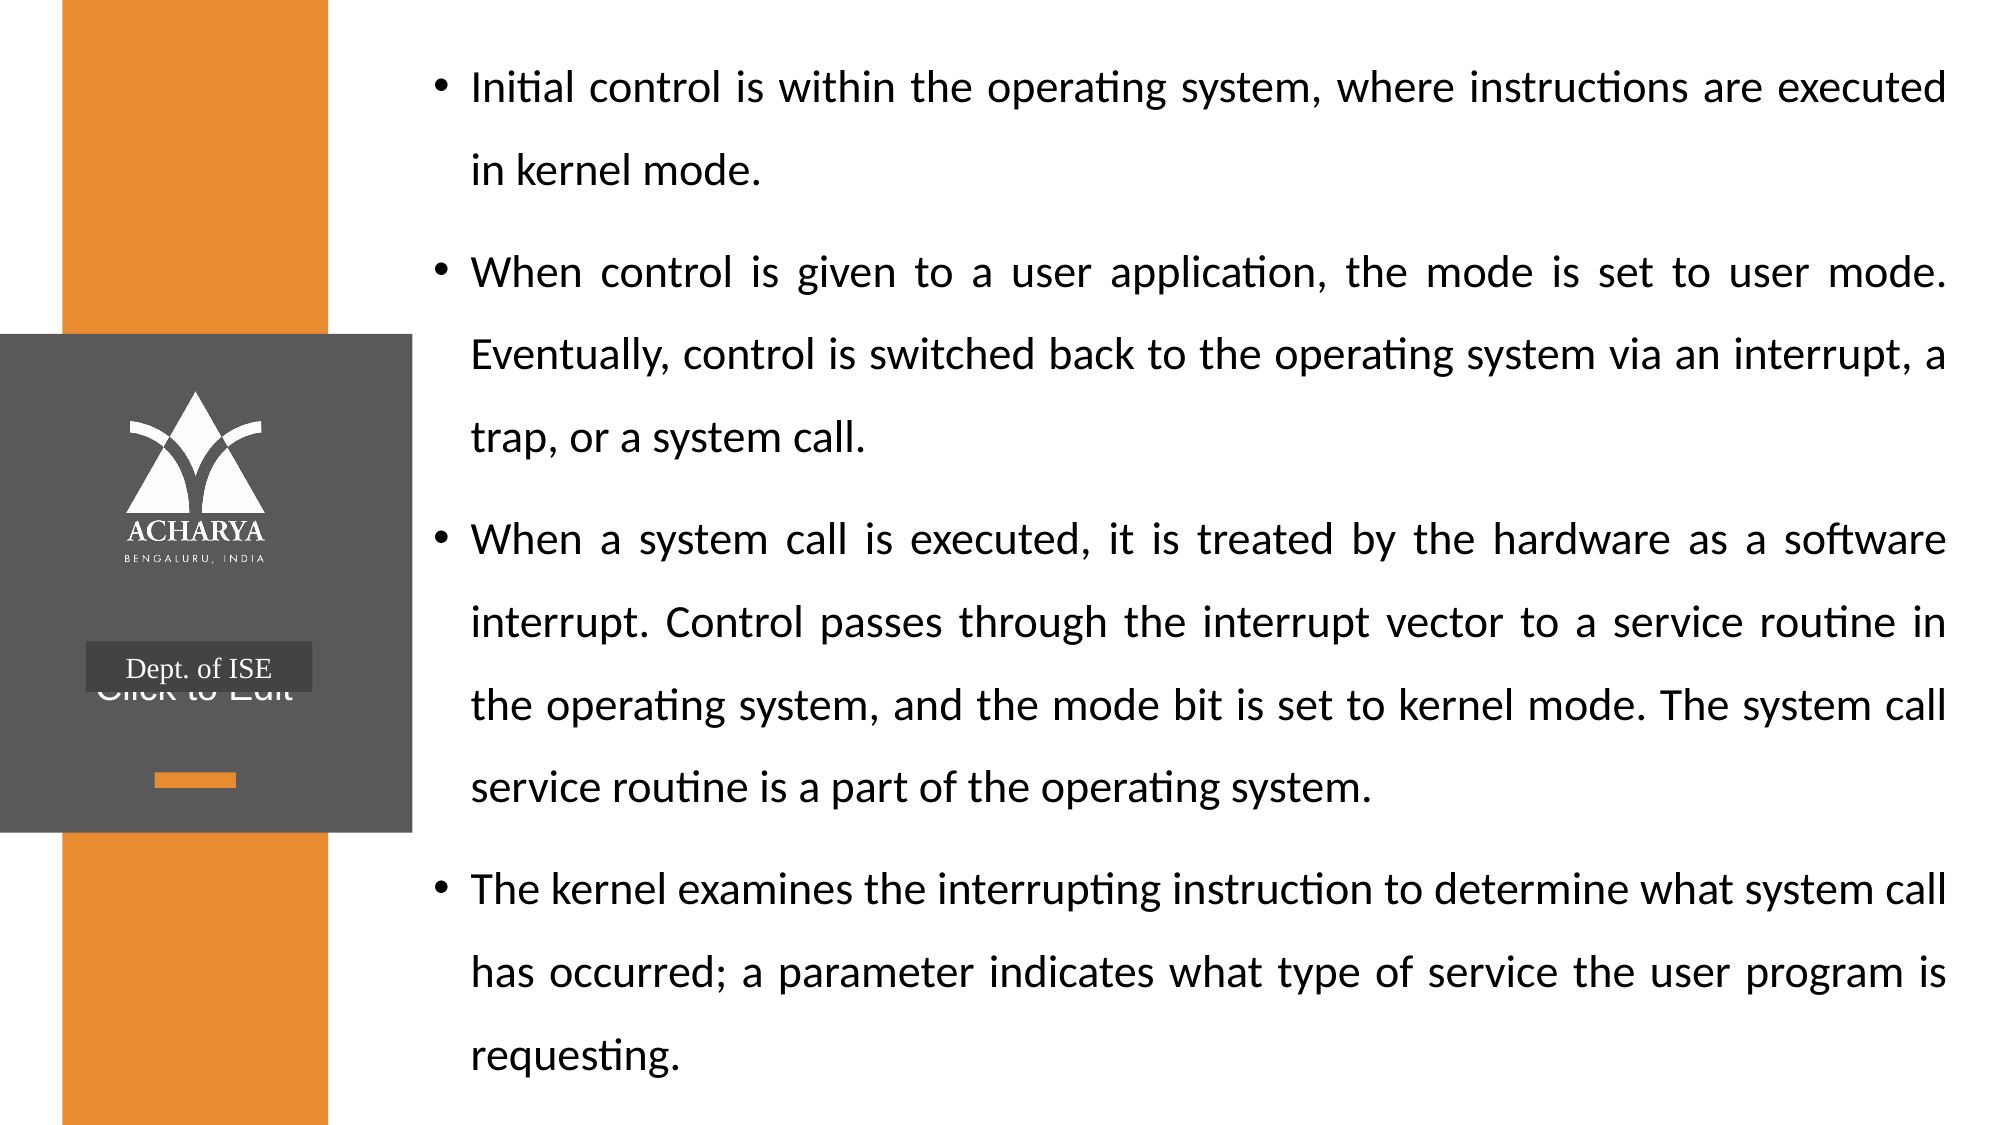

Initial control is within the operating system, where instructions are executed in kernel mode.
When control is given to a user application, the mode is set to user mode. Eventually, control is switched back to the operating system via an interrupt, a trap, or a system call.
When a system call is executed, it is treated by the hardware as a software interrupt. Control passes through the interrupt vector to a service routine in the operating system, and the mode bit is set to kernel mode. The system call service routine is a part of the operating system.
The kernel examines the interrupting instruction to determine what system call has occurred; a parameter indicates what type of service the user program is requesting.
Dept. of ISE